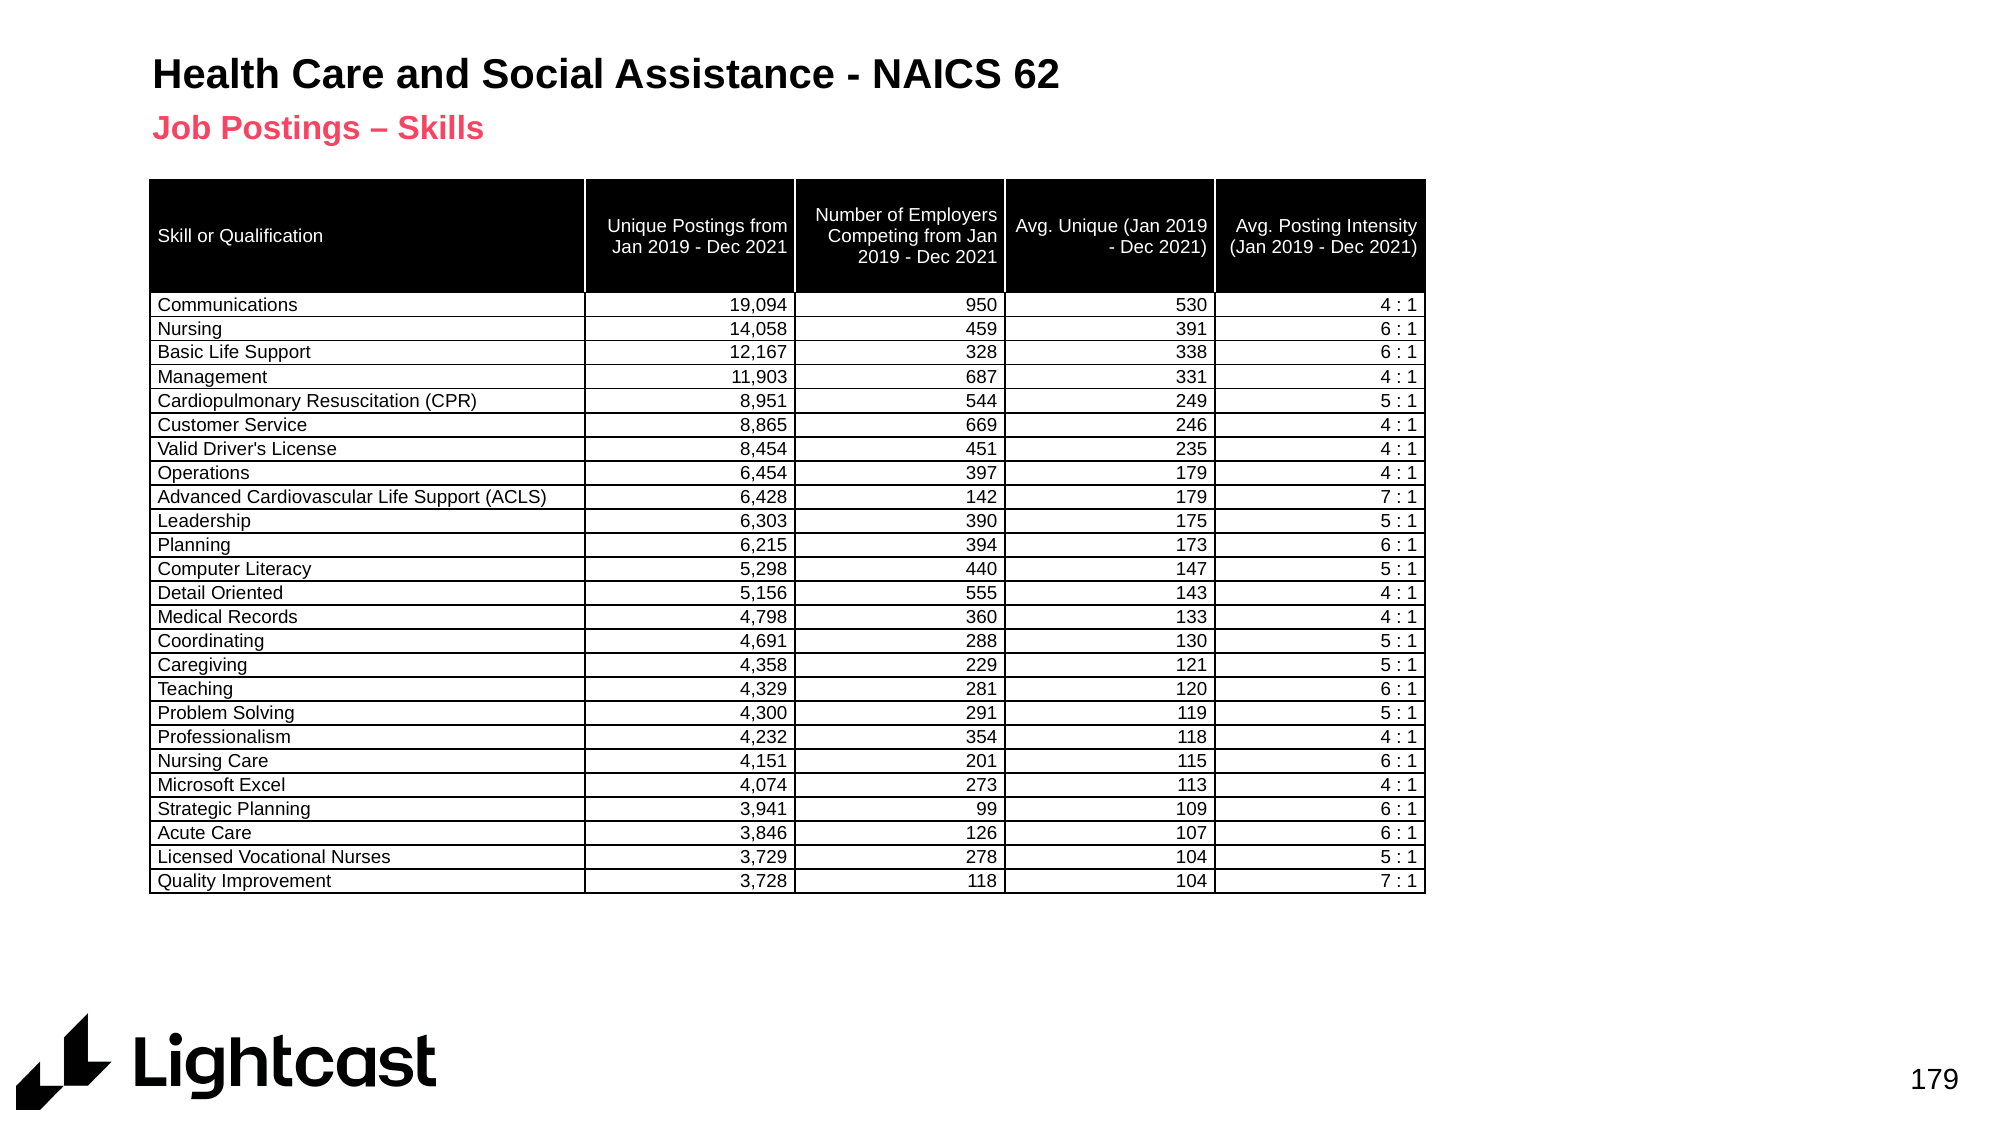

# Health Care and Social Assistance - NAICS 62
Job Postings – Skills

| Skill or Qualification | Unique Postings from Jan 2019 - Dec 2021 | Number of Employers Competing from Jan 2019 - Dec 2021 | Avg. Unique (Jan 2019 - Dec 2021) | Avg. Posting Intensity (Jan 2019 - Dec 2021) |
| --- | --- | --- | --- | --- |
| Communications | 19,094 | 950 | 530 | 4 : 1 |
| Nursing | 14,058 | 459 | 391 | 6 : 1 |
| Basic Life Support | 12,167 | 328 | 338 | 6 : 1 |
| Management | 11,903 | 687 | 331 | 4 : 1 |
| Cardiopulmonary Resuscitation (CPR) | 8,951 | 544 | 249 | 5 : 1 |
| Customer Service | 8,865 | 669 | 246 | 4 : 1 |
| Valid Driver's License | 8,454 | 451 | 235 | 4 : 1 |
| Operations | 6,454 | 397 | 179 | 4 : 1 |
| Advanced Cardiovascular Life Support (ACLS) | 6,428 | 142 | 179 | 7 : 1 |
| Leadership | 6,303 | 390 | 175 | 5 : 1 |
| Planning | 6,215 | 394 | 173 | 6 : 1 |
| Computer Literacy | 5,298 | 440 | 147 | 5 : 1 |
| Detail Oriented | 5,156 | 555 | 143 | 4 : 1 |
| Medical Records | 4,798 | 360 | 133 | 4 : 1 |
| Coordinating | 4,691 | 288 | 130 | 5 : 1 |
| Caregiving | 4,358 | 229 | 121 | 5 : 1 |
| Teaching | 4,329 | 281 | 120 | 6 : 1 |
| Problem Solving | 4,300 | 291 | 119 | 5 : 1 |
| Professionalism | 4,232 | 354 | 118 | 4 : 1 |
| Nursing Care | 4,151 | 201 | 115 | 6 : 1 |
| Microsoft Excel | 4,074 | 273 | 113 | 4 : 1 |
| Strategic Planning | 3,941 | 99 | 109 | 6 : 1 |
| Acute Care | 3,846 | 126 | 107 | 6 : 1 |
| Licensed Vocational Nurses | 3,729 | 278 | 104 | 5 : 1 |
| Quality Improvement | 3,728 | 118 | 104 | 7 : 1 |